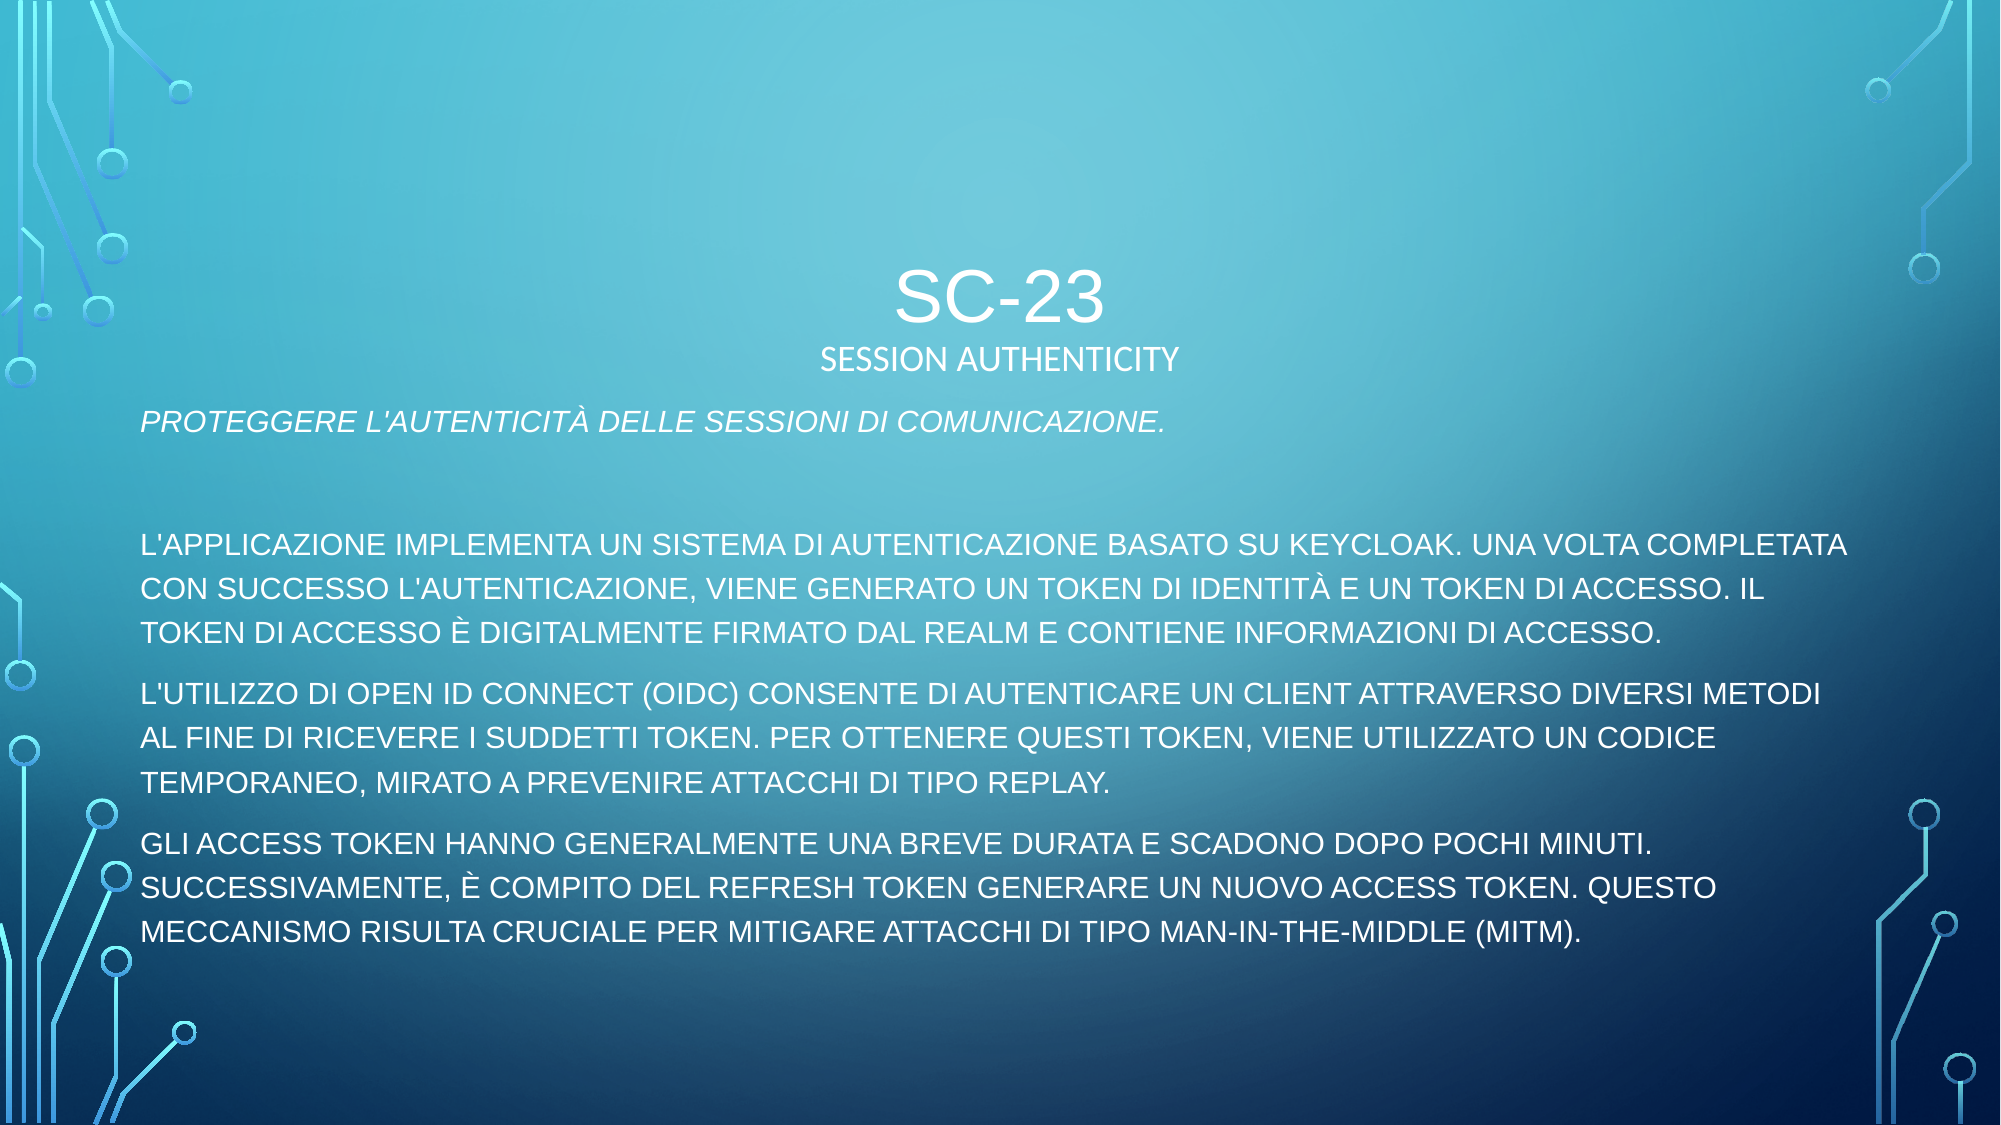

# SC-23 SESSION AUTHENTICITY
Proteggere l'autenticità delle sessioni di comunicazione.

L'applicazione implementa un sistema di autenticazione basato su Keycloak. Una volta completata con successo l'autenticazione, viene generato un token di identità e un token di accesso. Il token di accesso è digitalmente firmato dal realm e contiene informazioni di accesso.
L'utilizzo di Open ID Connect (OIDC) consente di autenticare un client attraverso diversi metodi al fine di ricevere i suddetti token. Per ottenere questi token, viene utilizzato un codice temporaneo, mirato a prevenire attacchi di tipo replay.
Gli access token hanno generalmente una breve durata e scadono dopo pochi minuti. Successivamente, è compito del refresh token generare un nuovo access token. Questo meccanismo risulta cruciale per mitigare attacchi di tipo Man-in-the-Middle (MITM).